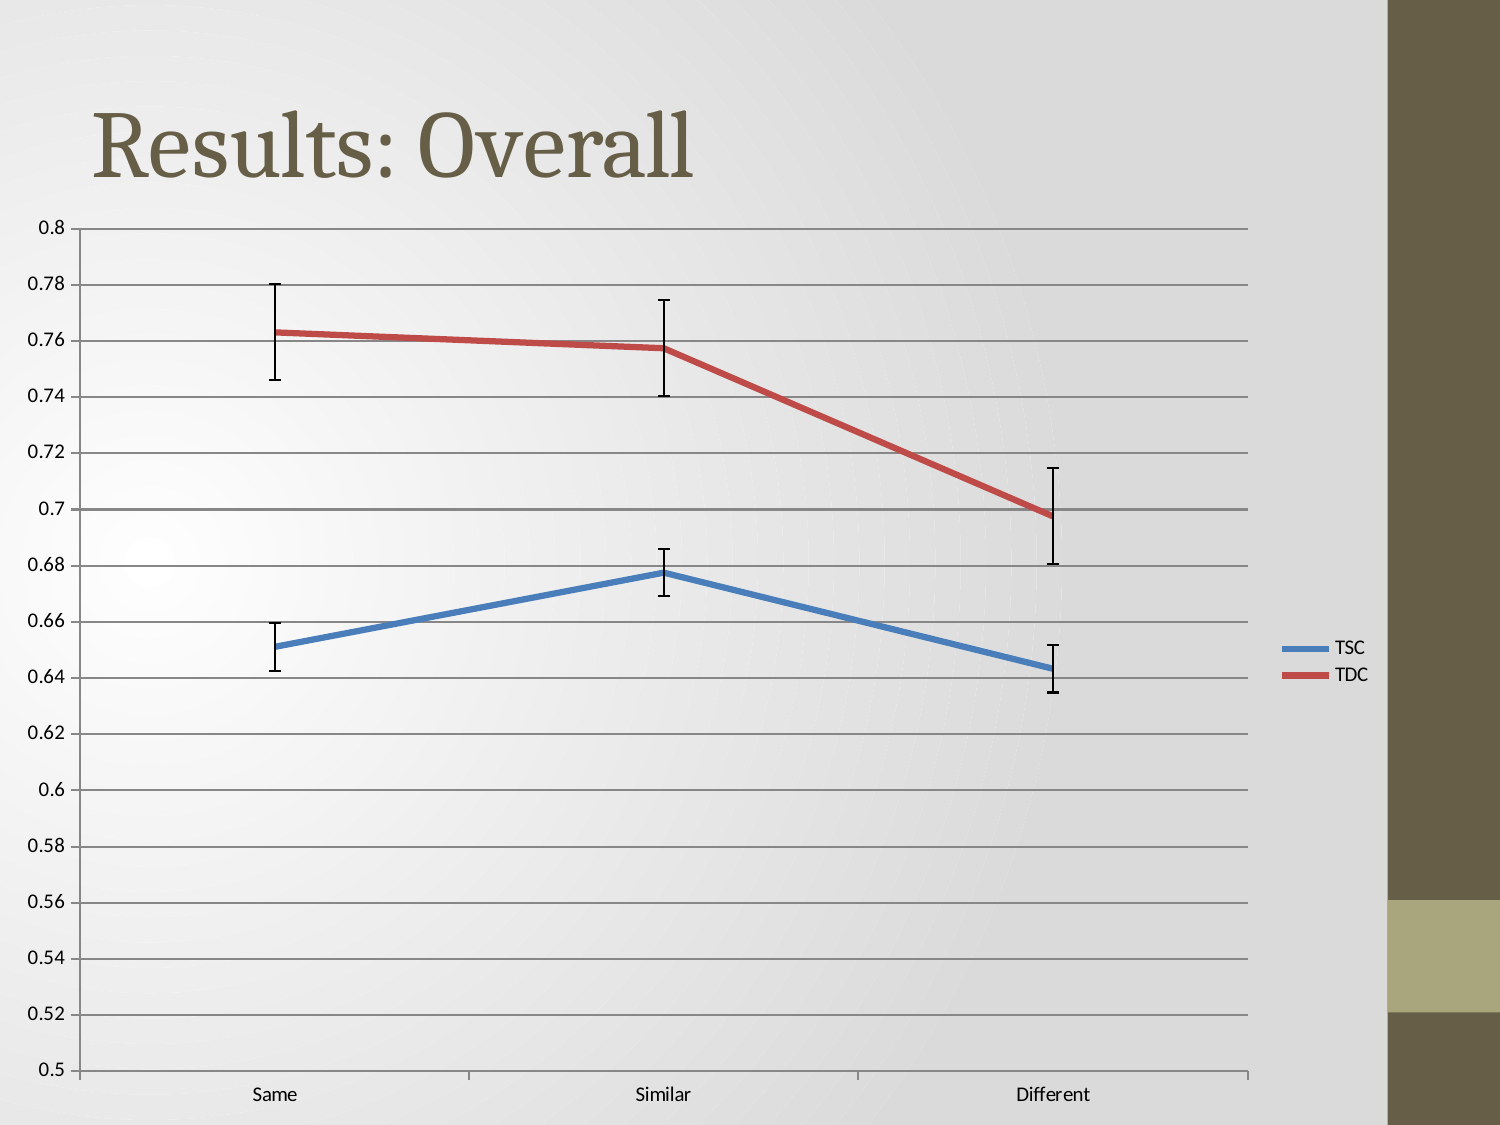

# Results: Overall

### Chart

| Category | TSC | TDC |
|---|---|---|
| Same | 0.6511 | 0.76308 |
| Similar | 0.67753 | 0.75742 |
| Different | 0.6433 | 0.69758 |